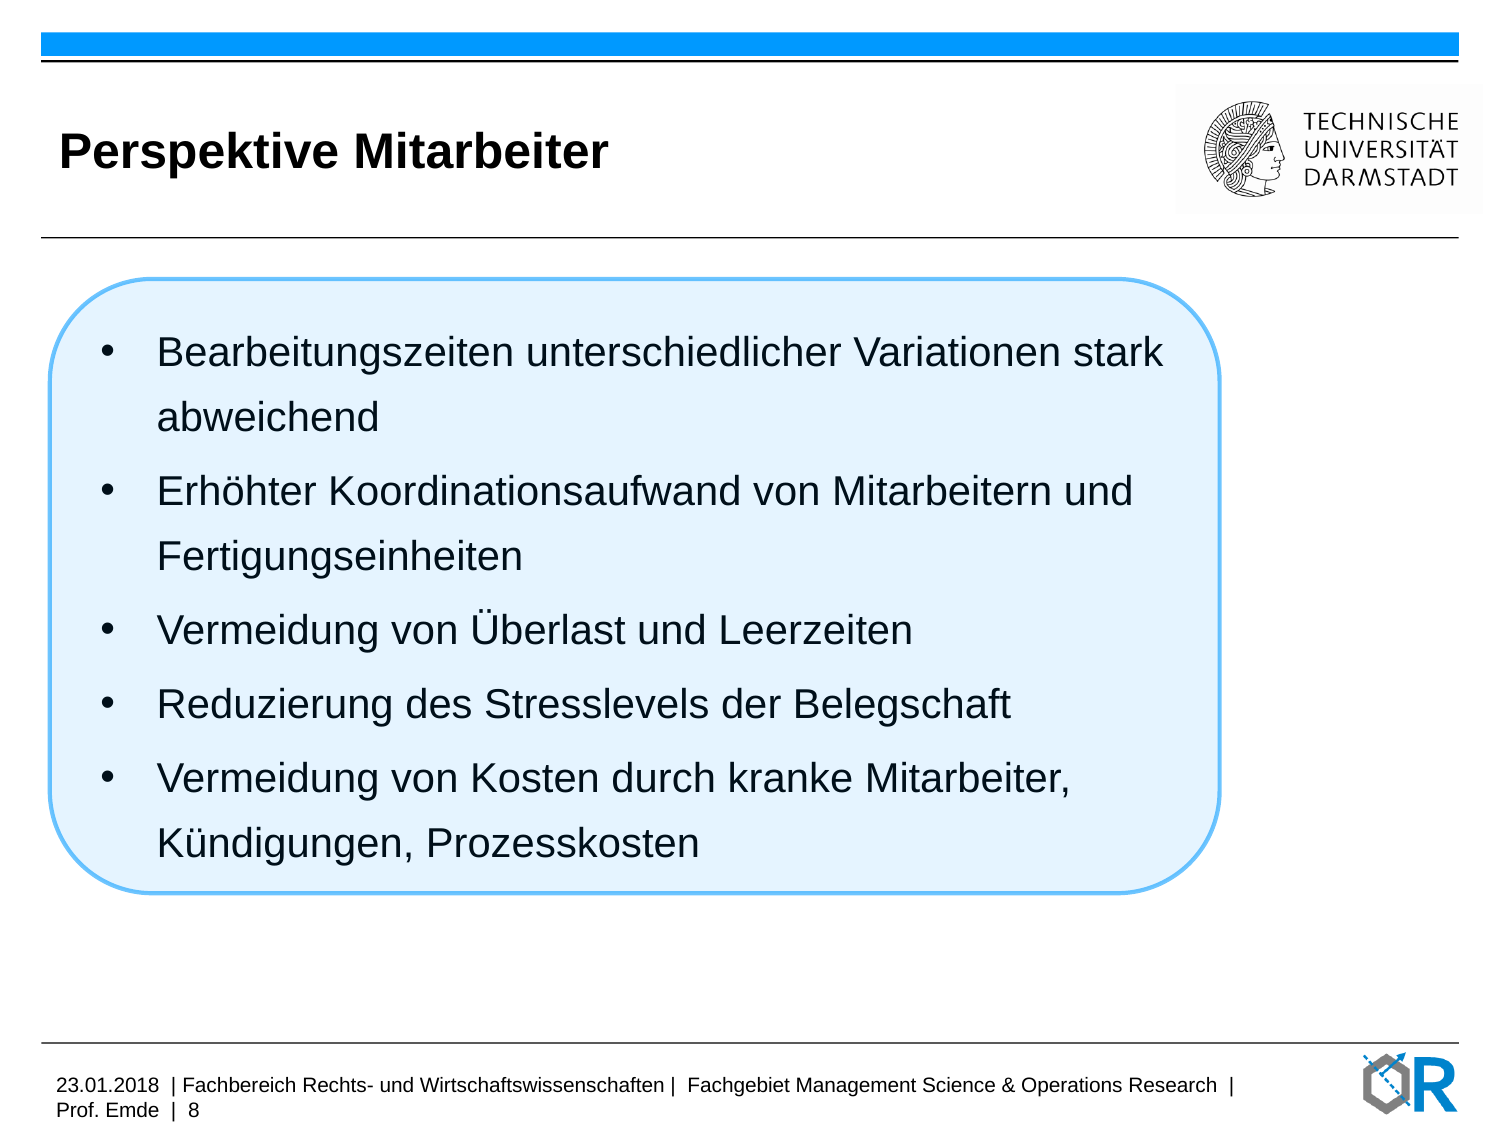

# Perspektive Mitarbeiter

Bearbeitungszeiten unterschiedlicher Variationen stark abweichend
Erhöhter Koordinationsaufwand von Mitarbeitern und Fertigungseinheiten
Vermeidung von Überlast und Leerzeiten
Reduzierung des Stresslevels der Belegschaft
Vermeidung von Kosten durch kranke Mitarbeiter, Kündigungen, Prozesskosten